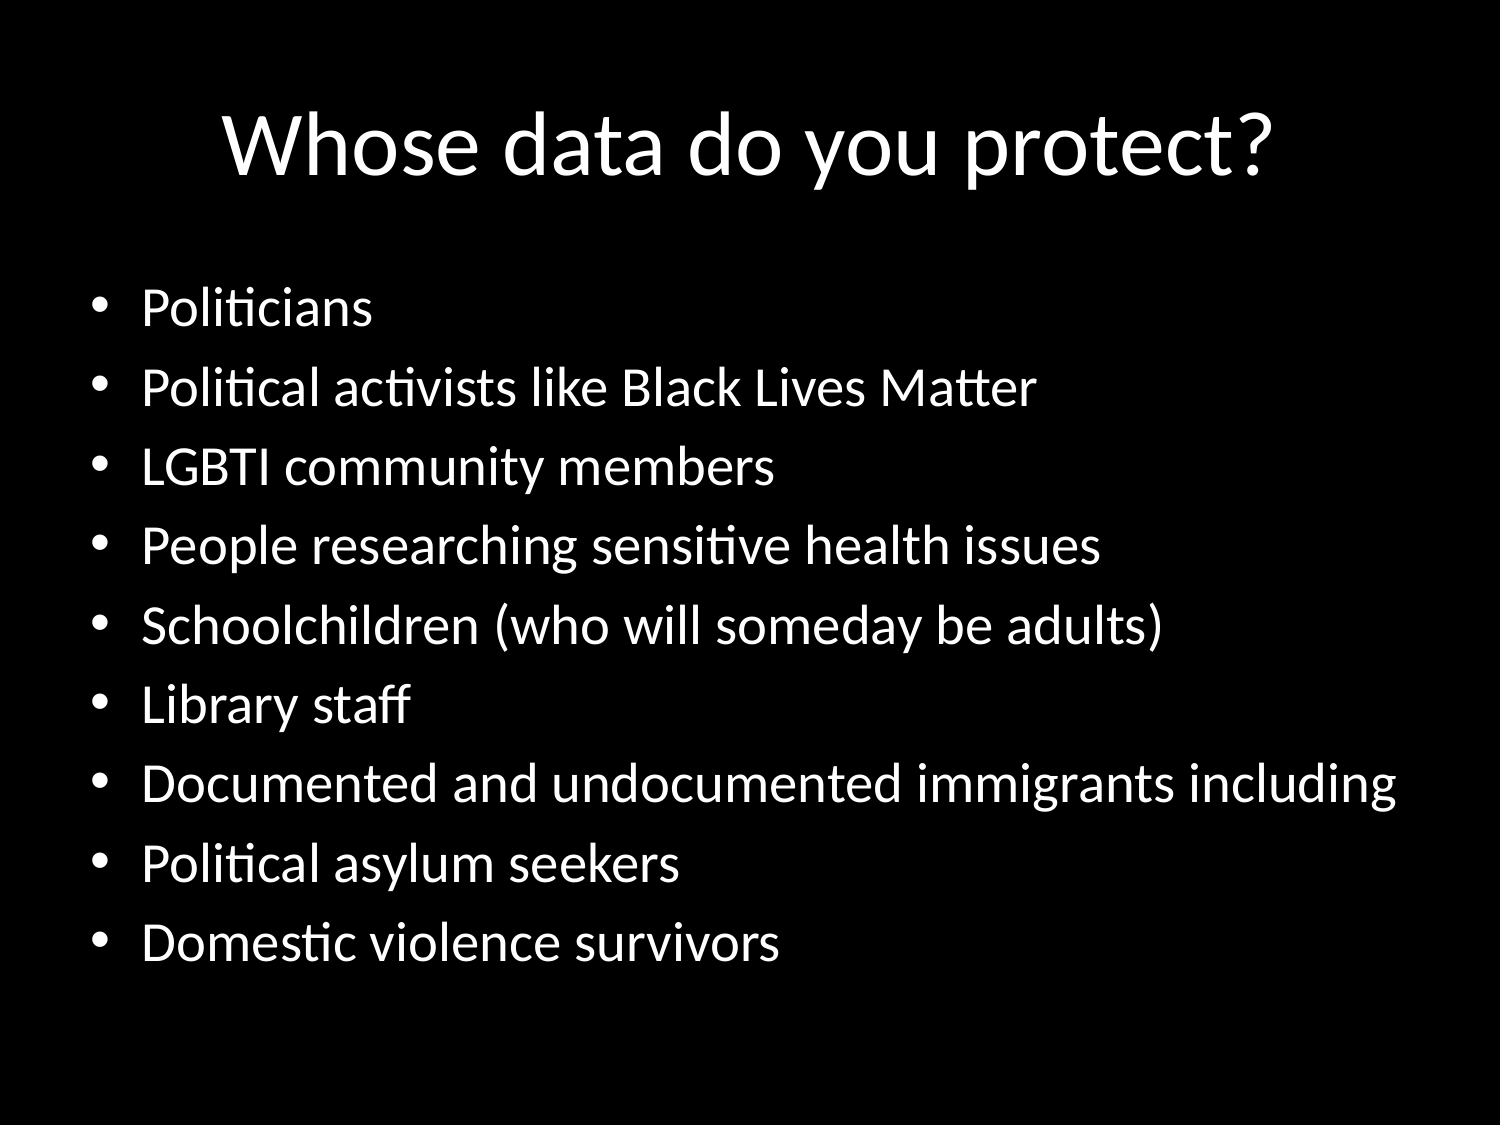

# Whose data do you protect?
Politicians
Political activists like Black Lives Matter
LGBTI community members
People researching sensitive health issues
Schoolchildren (who will someday be adults)
Library staff
Documented and undocumented immigrants including
Political asylum seekers
Domestic violence survivors